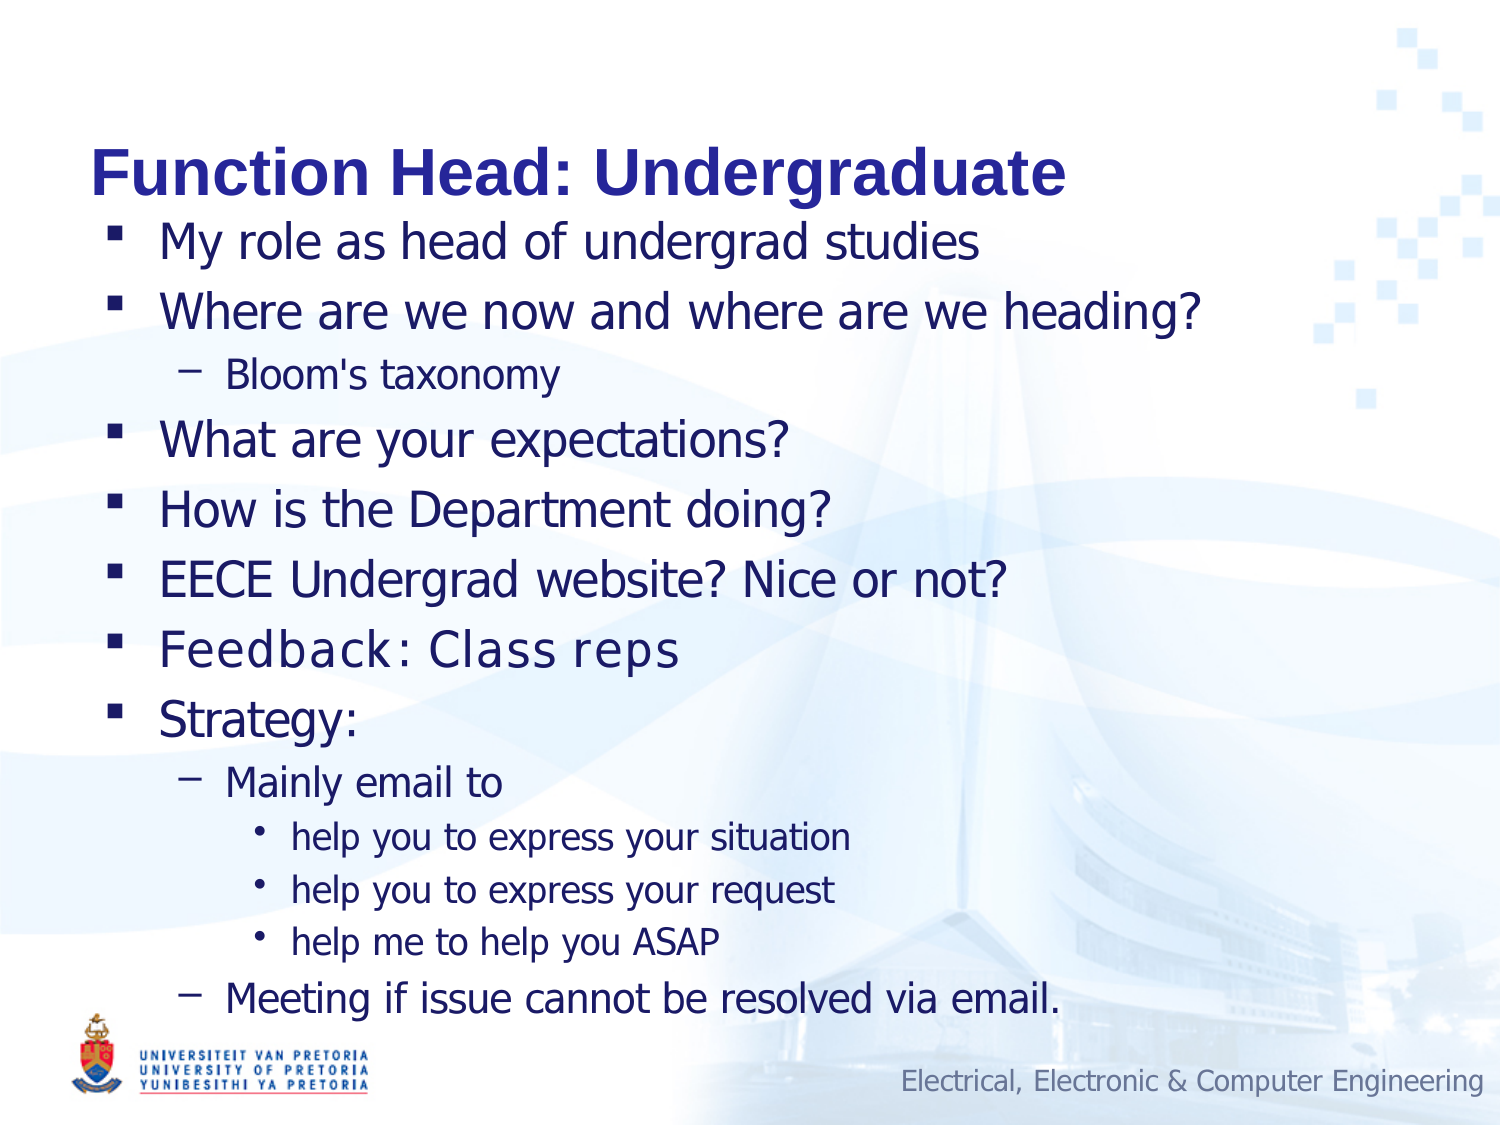

# Function Head: Undergraduate
My role as head of undergrad studies
Where are we now and where are we heading?
Bloom's taxonomy
What are your expectations?
How is the Department doing?
EECE Undergrad website? Nice or not?
Feedback: Class reps
Strategy:
Mainly email to
help you to express your situation
help you to express your request
help me to help you ASAP
Meeting if issue cannot be resolved via email.